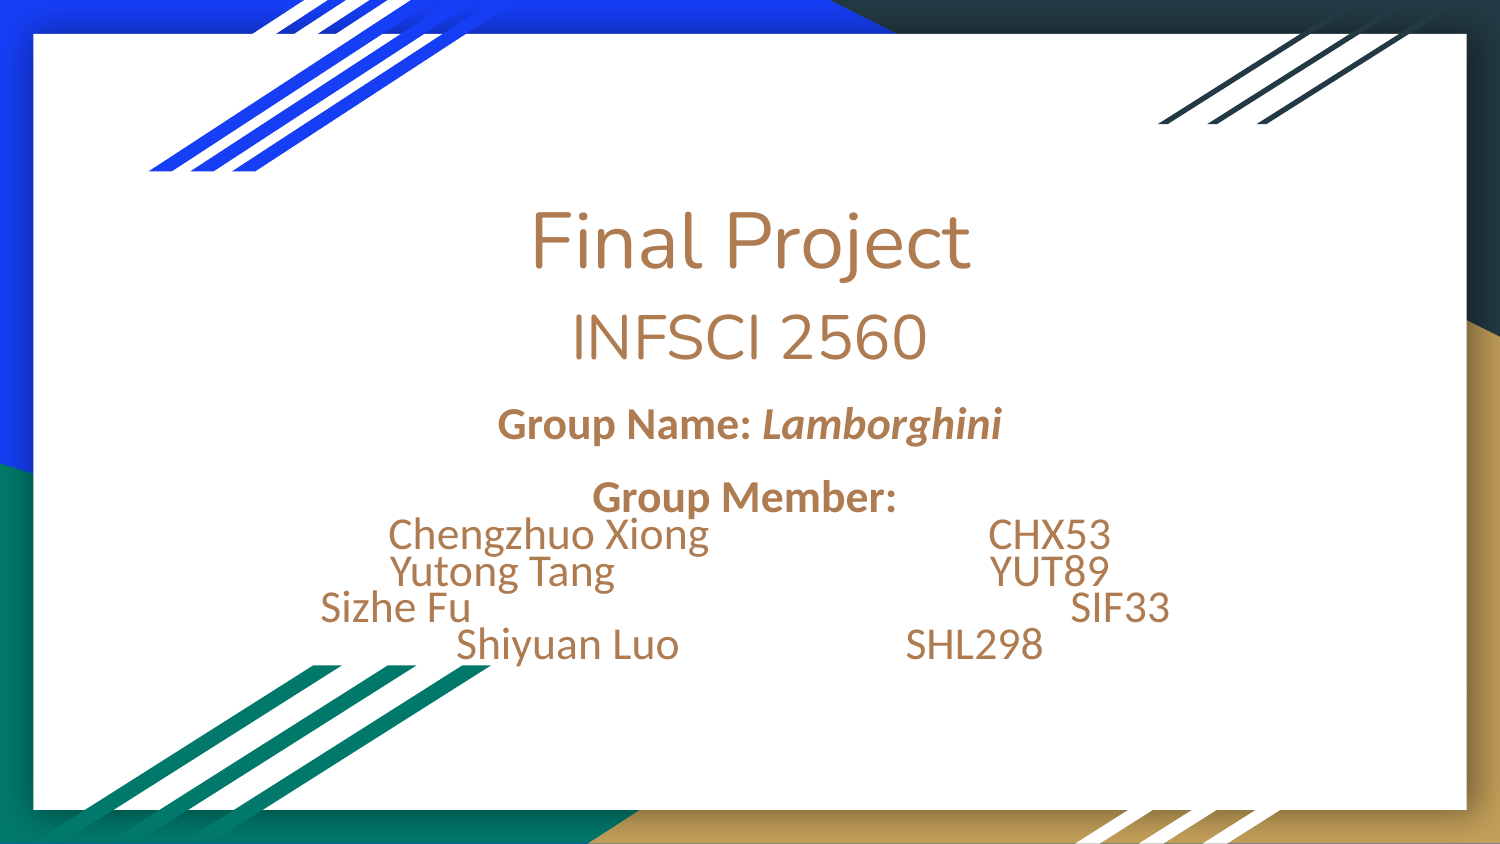

# Final Project
INFSCI 2560
Group Name: Lamborghini

Group Member:
Chengzhuo Xiong 		CHX53
Yutong Tang 			YUT89
  Sizhe Fu				  SIF33
Shiyuan Luo                      SHL298